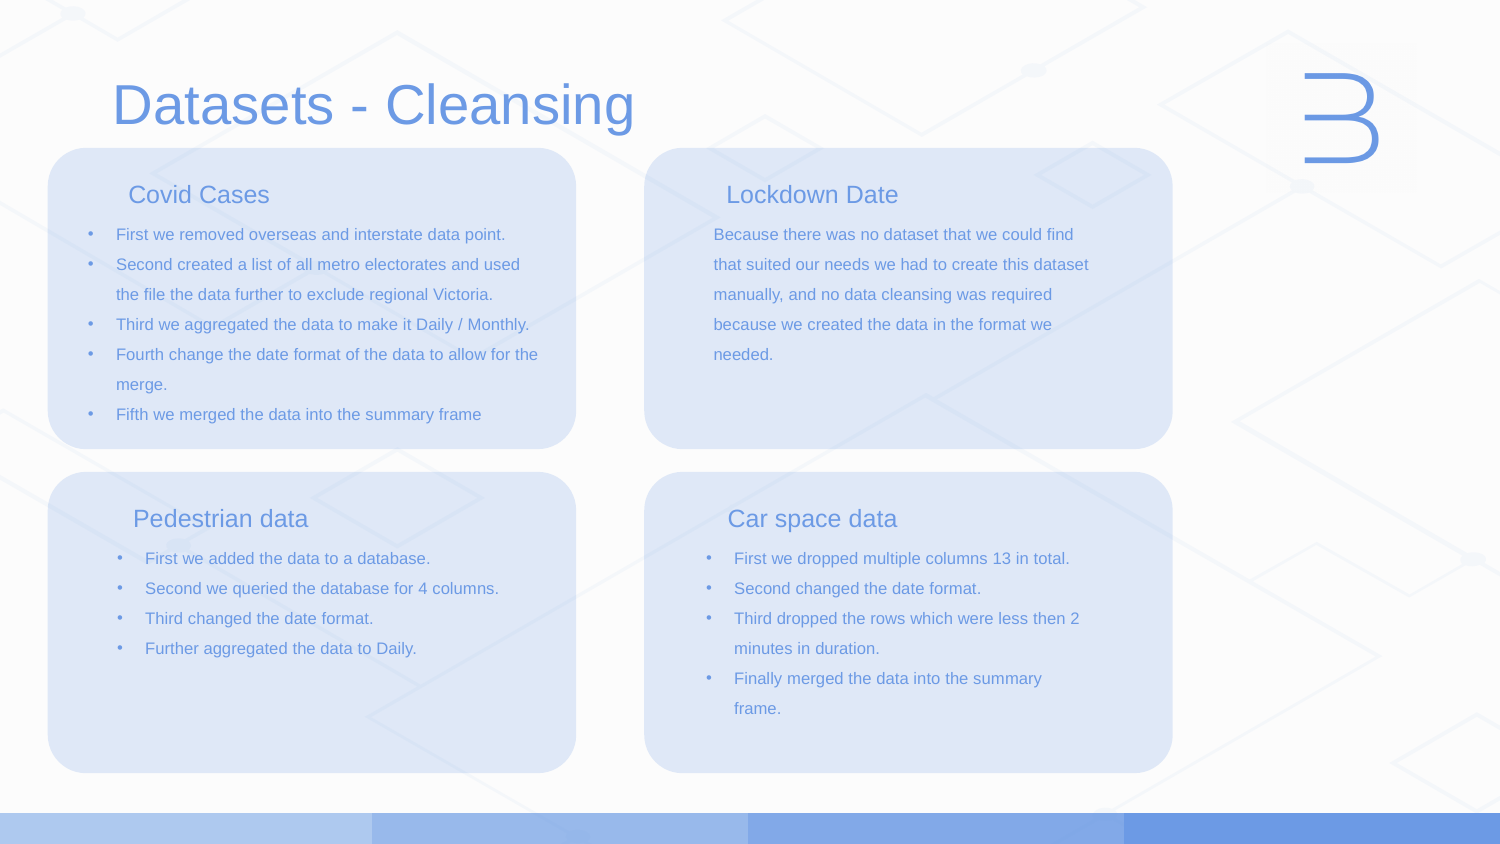

Datasets - Cleansing

Covid Cases
Lockdown Date
First we removed overseas and interstate data point.
Second created a list of all metro electorates and used the file the data further to exclude regional Victoria.
Third we aggregated the data to make it Daily / Monthly.
Fourth change the date format of the data to allow for the merge.
Fifth we merged the data into the summary frame
Because there was no dataset that we could find that suited our needs we had to create this dataset manually, and no data cleansing was required because we created the data in the format we needed.

Pedestrian data
Car space data
First we added the data to a database.
Second we queried the database for 4 columns.
Third changed the date format.
Further aggregated the data to Daily.
First we dropped multiple columns 13 in total.
Second changed the date format.
Third dropped the rows which were less then 2 minutes in duration.
Finally merged the data into the summary frame.